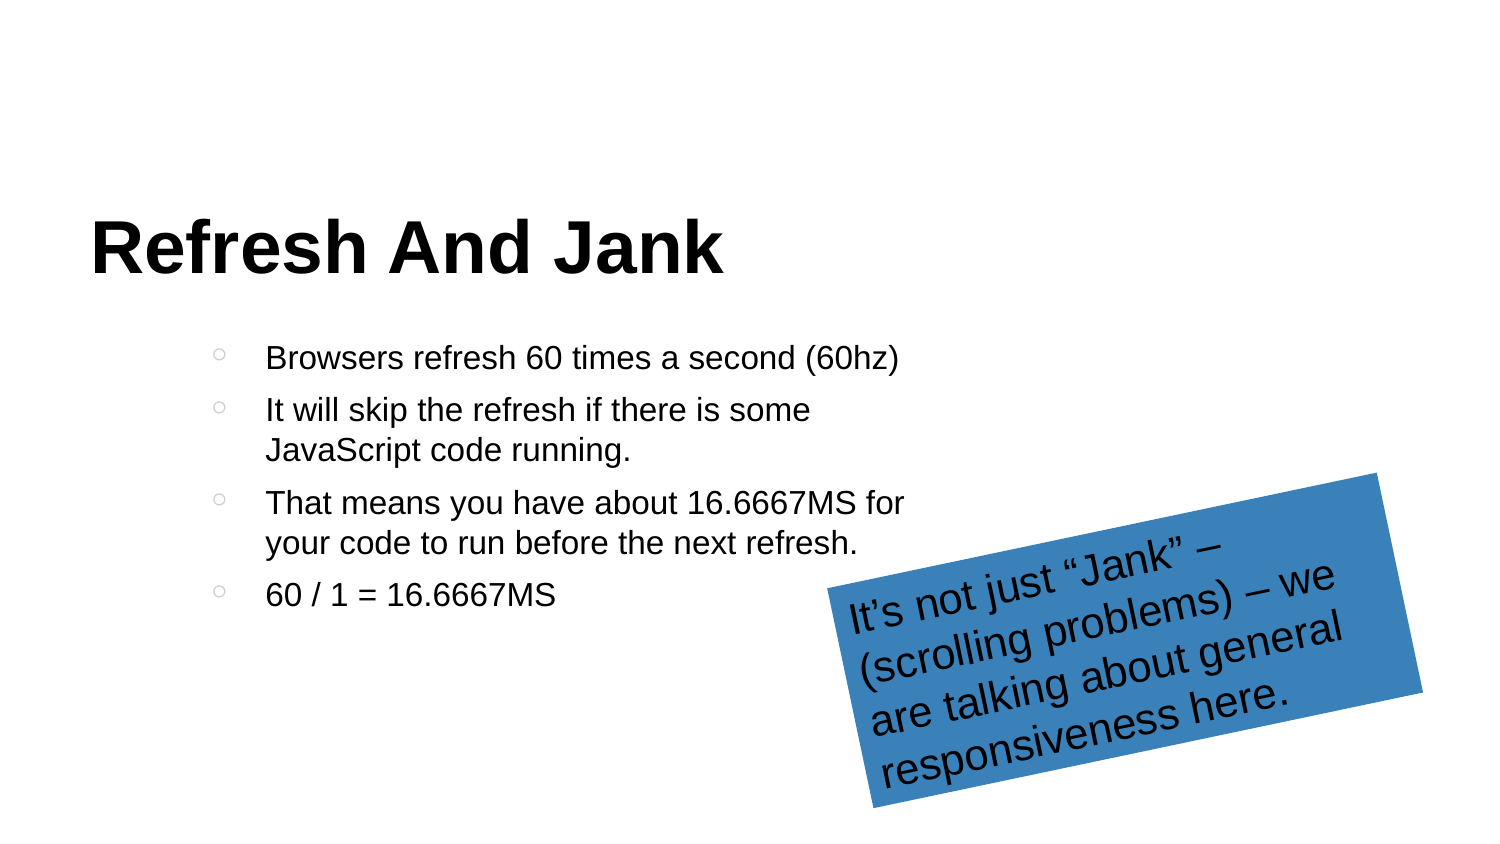

# Refresh And Jank
Browsers refresh 60 times a second (60hz)
It will skip the refresh if there is some JavaScript code running.
That means you have about 16.6667MS for your code to run before the next refresh.
60 / 1 = 16.6667MS
It’s not just “Jank” – (scrolling problems) – we are talking about general responsiveness here.